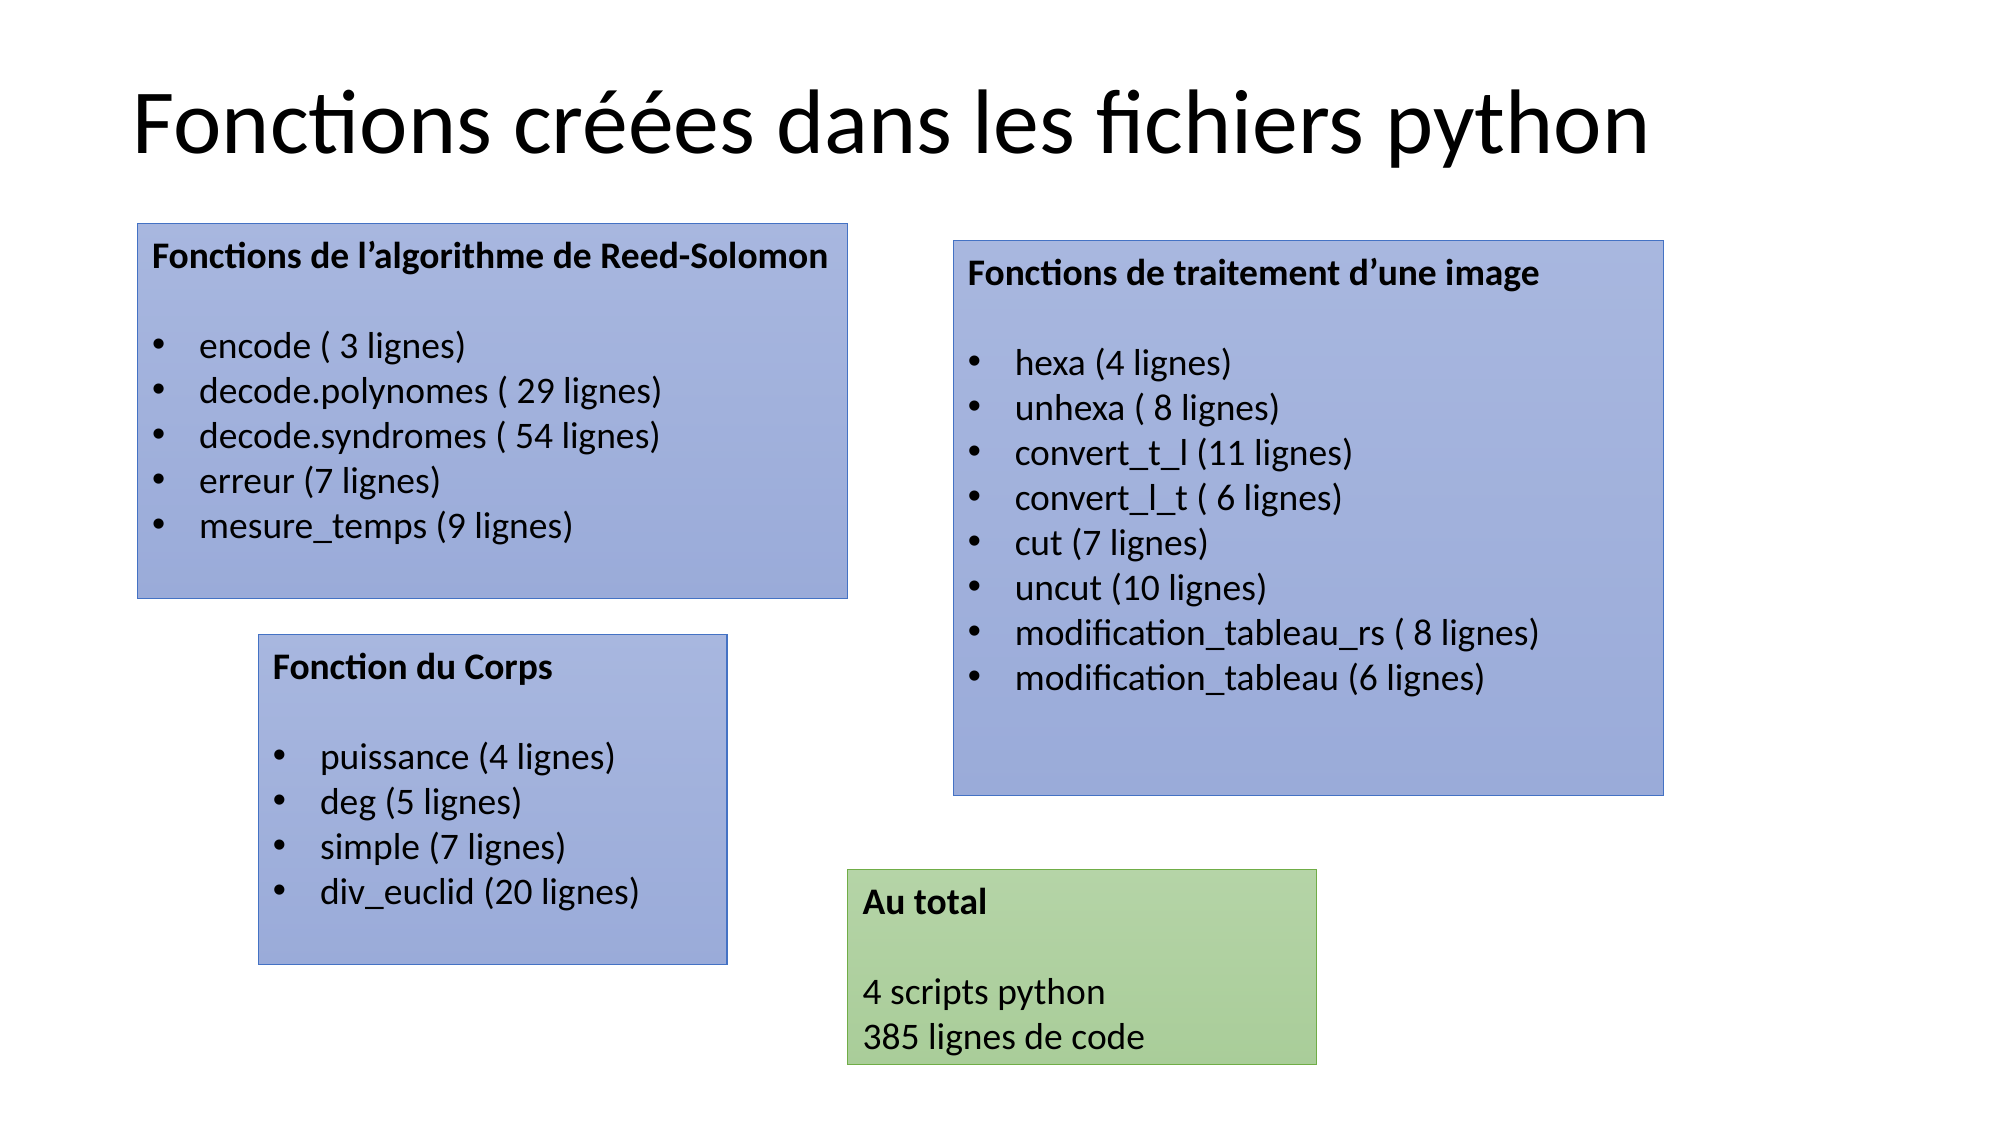

# Fonctions créées dans les fichiers python
Fonctions de l’algorithme de Reed-Solomon

encode ( 3 lignes)
decode.polynomes ( 29 lignes)
decode.syndromes ( 54 lignes)
erreur (7 lignes)
mesure_temps (9 lignes)

Fonctions de traitement d’une image

hexa (4 lignes)
unhexa ( 8 lignes)
convert_t_l (11 lignes)
convert_l_t ( 6 lignes)
cut (7 lignes)
uncut (10 lignes)
modification_tableau_rs ( 8 lignes)
modification_tableau (6 lignes)

Fonction du Corps

puissance (4 lignes)
deg (5 lignes)
simple (7 lignes)
div_euclid (20 lignes)

Au total

4 scripts python
385 lignes de code